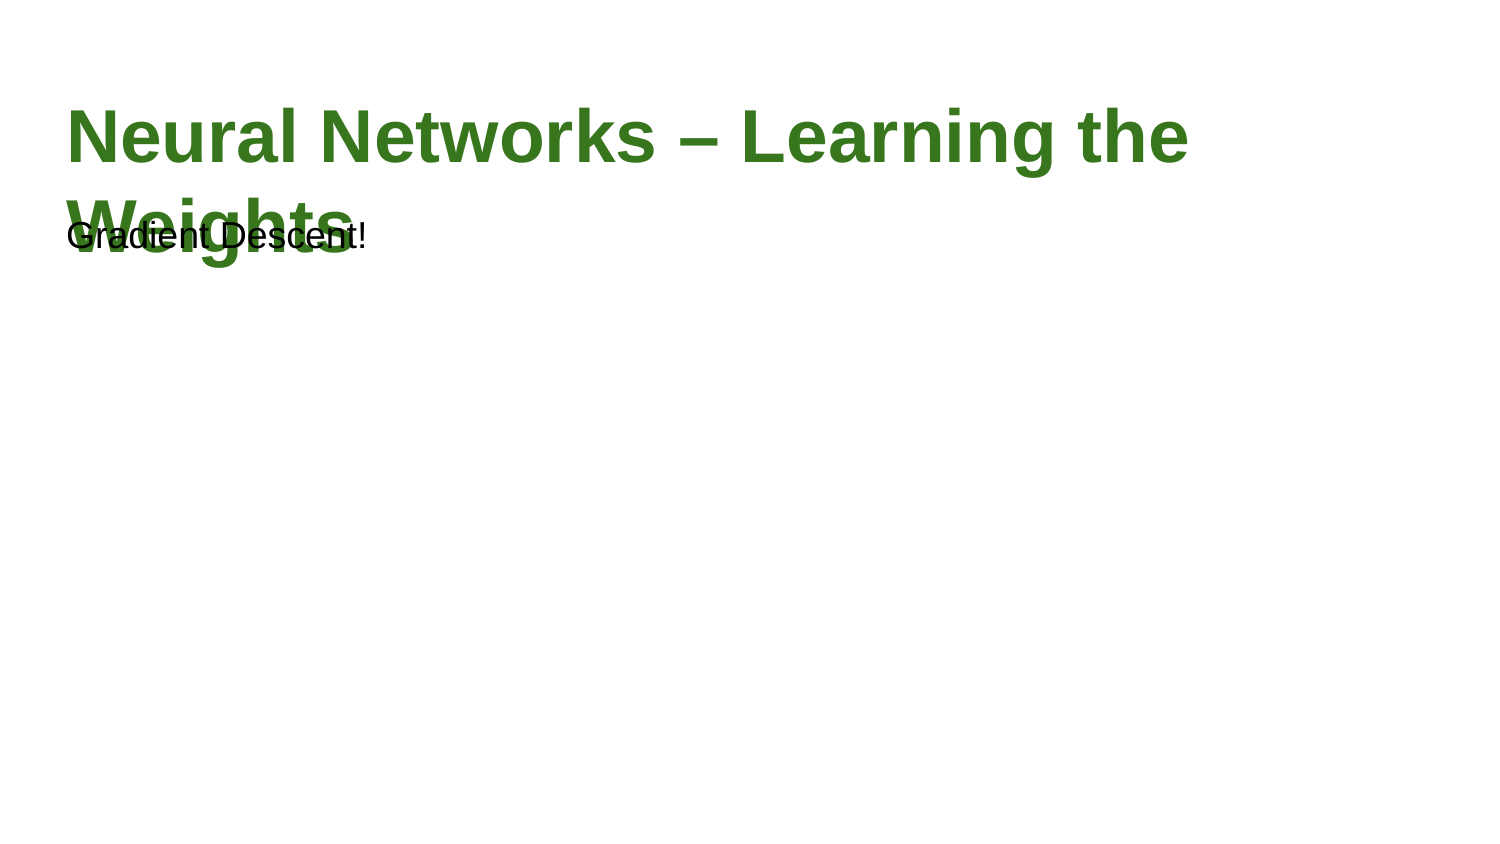

# Neural Networks – Learning the Weights
Gradient Descent!